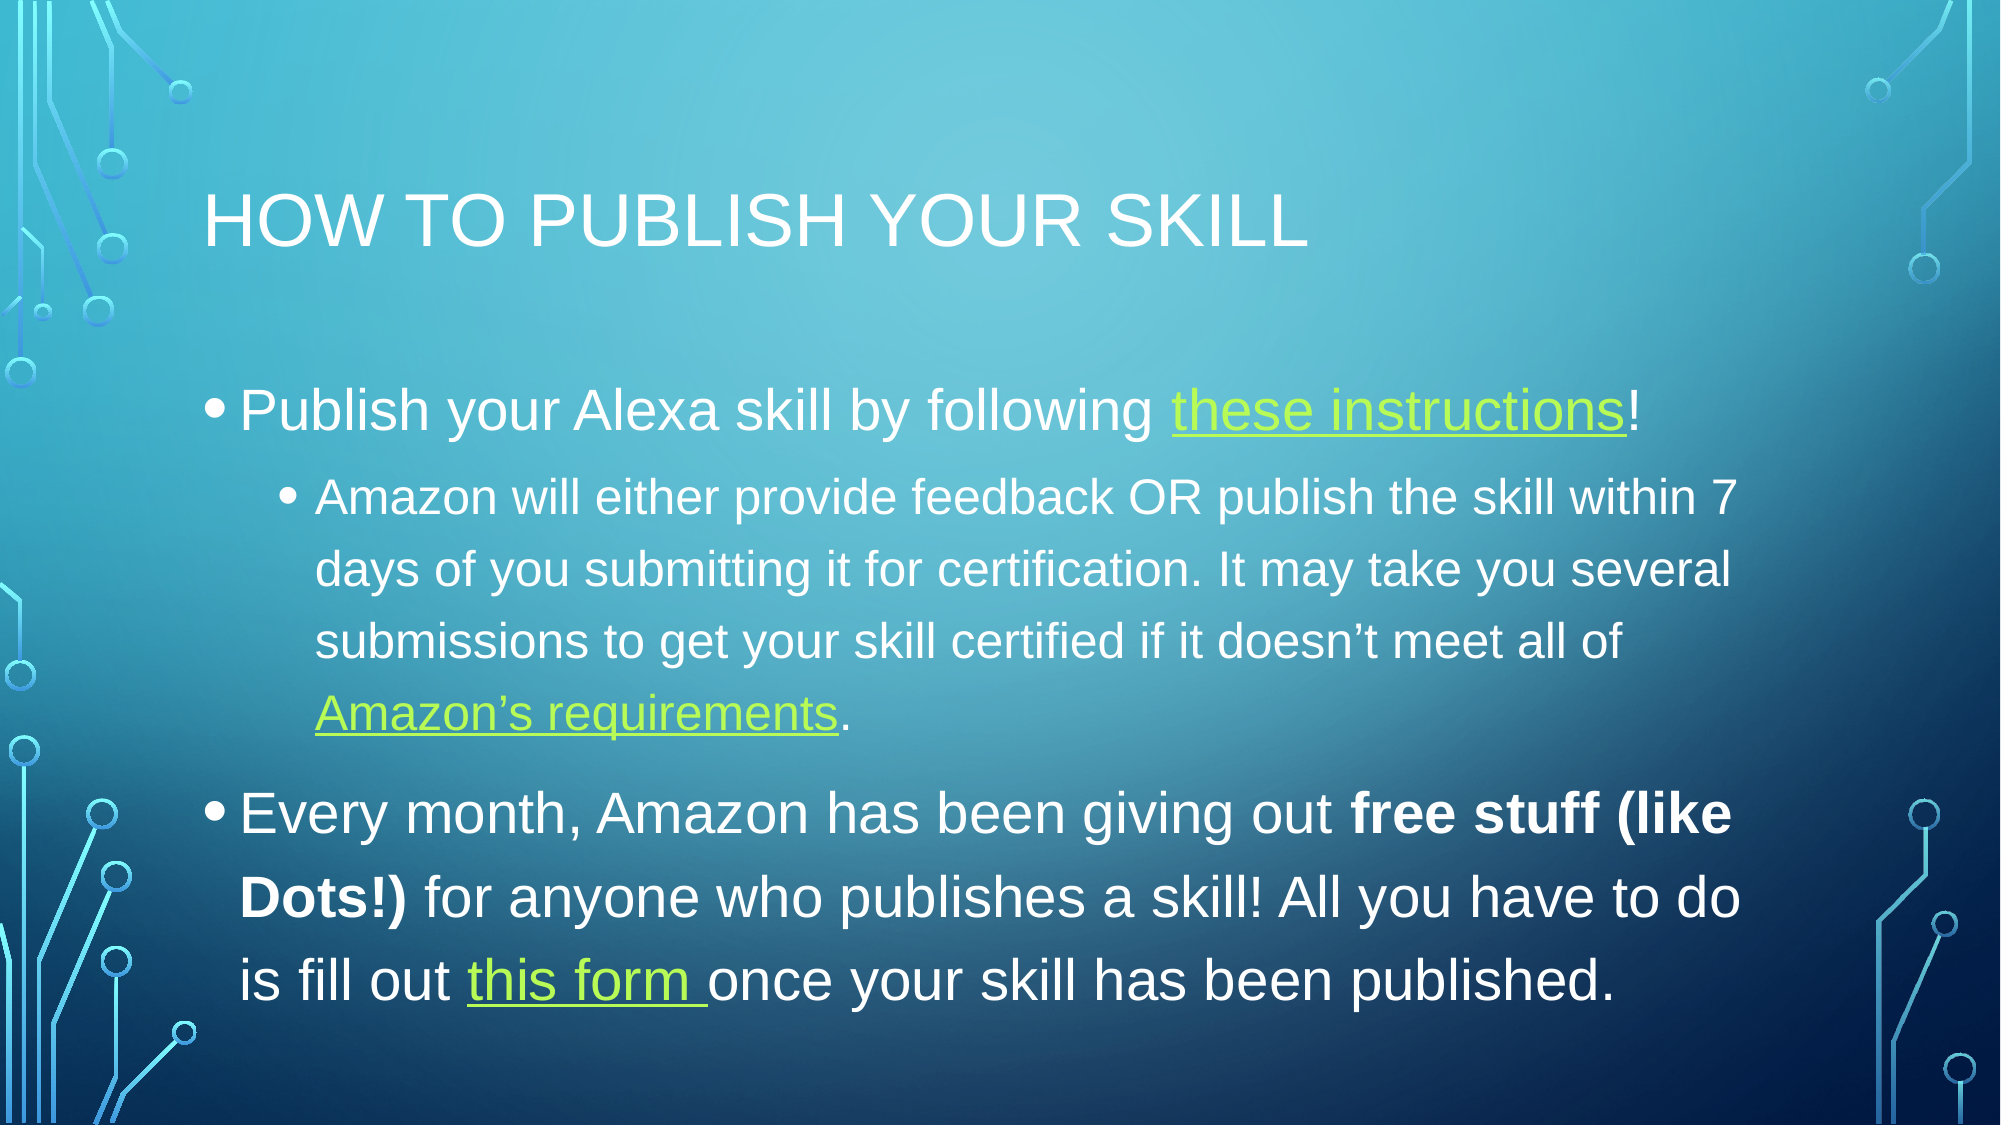

# How to publish your skill
Publish your Alexa skill by following these instructions!
Amazon will either provide feedback OR publish the skill within 7 days of you submitting it for certification. It may take you several submissions to get your skill certified if it doesn’t meet all of Amazon’s requirements.
Every month, Amazon has been giving out free stuff (like Dots!) for anyone who publishes a skill! All you have to do is fill out this form once your skill has been published.